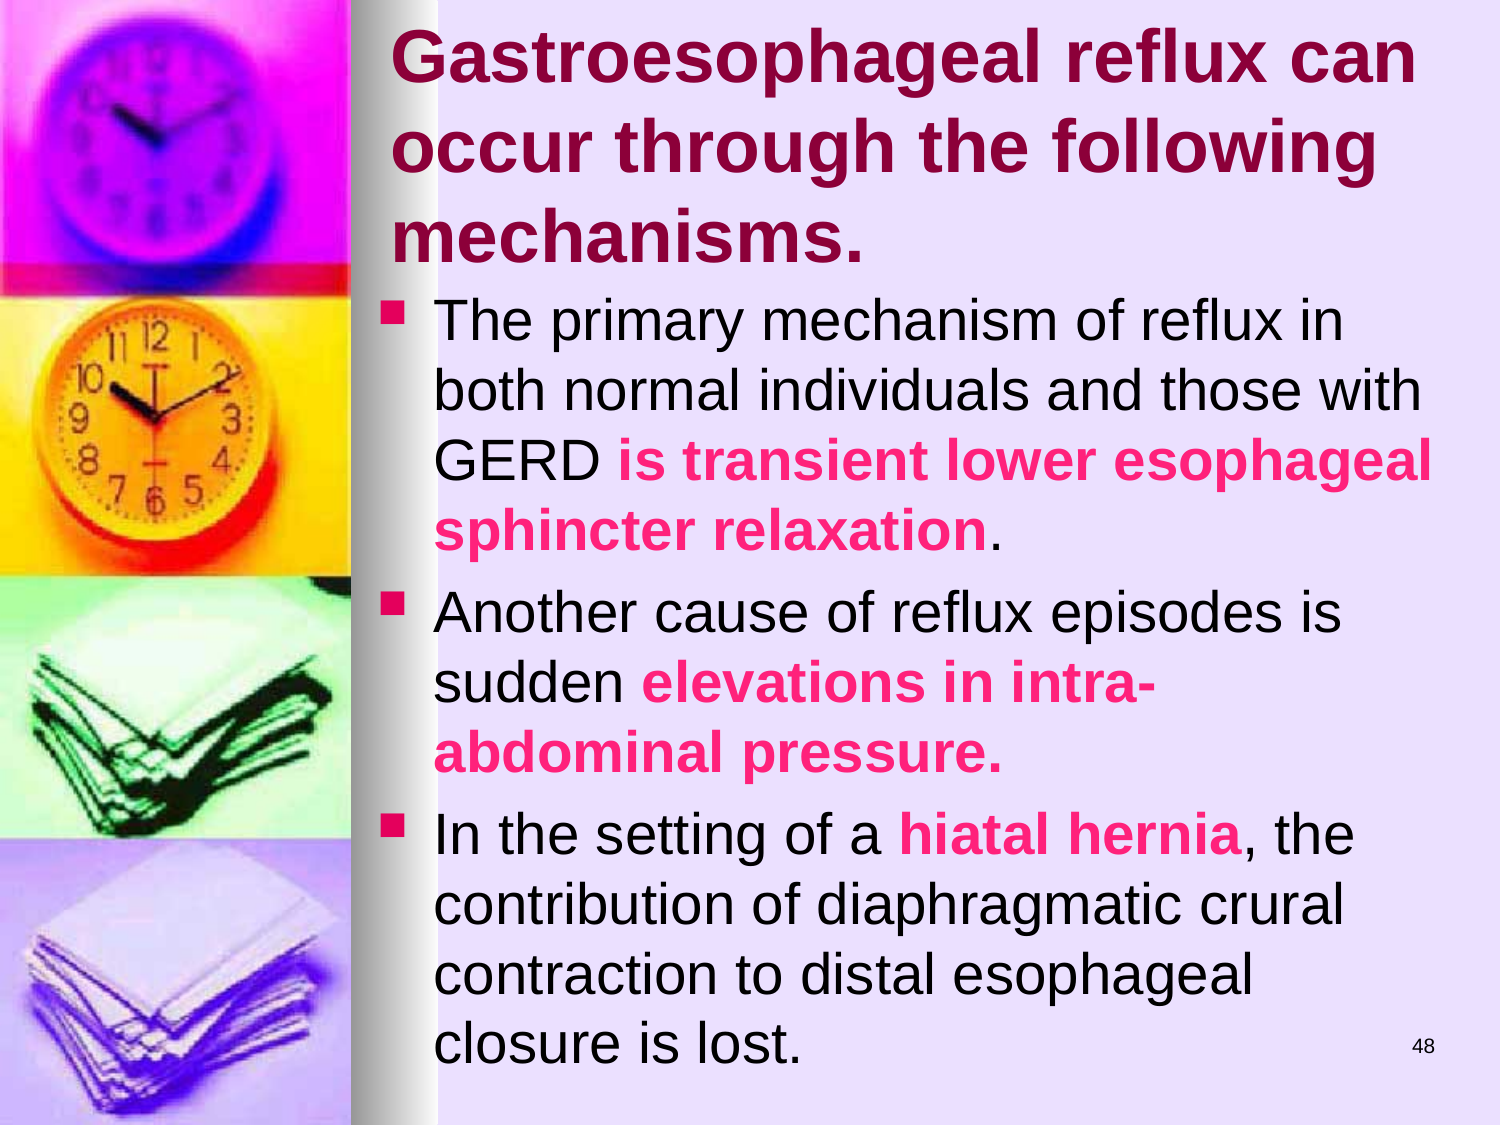

# Gastroesophageal reflux can occur through the following mechanisms.
The primary mechanism of reflux in both normal individuals and those with GERD is transient lower esophageal sphincter relaxation.
Another cause of reflux episodes is sudden elevations in intra-abdominal pressure.
In the setting of a hiatal hernia, the contribution of diaphragmatic crural contraction to distal esophageal closure is lost.

48